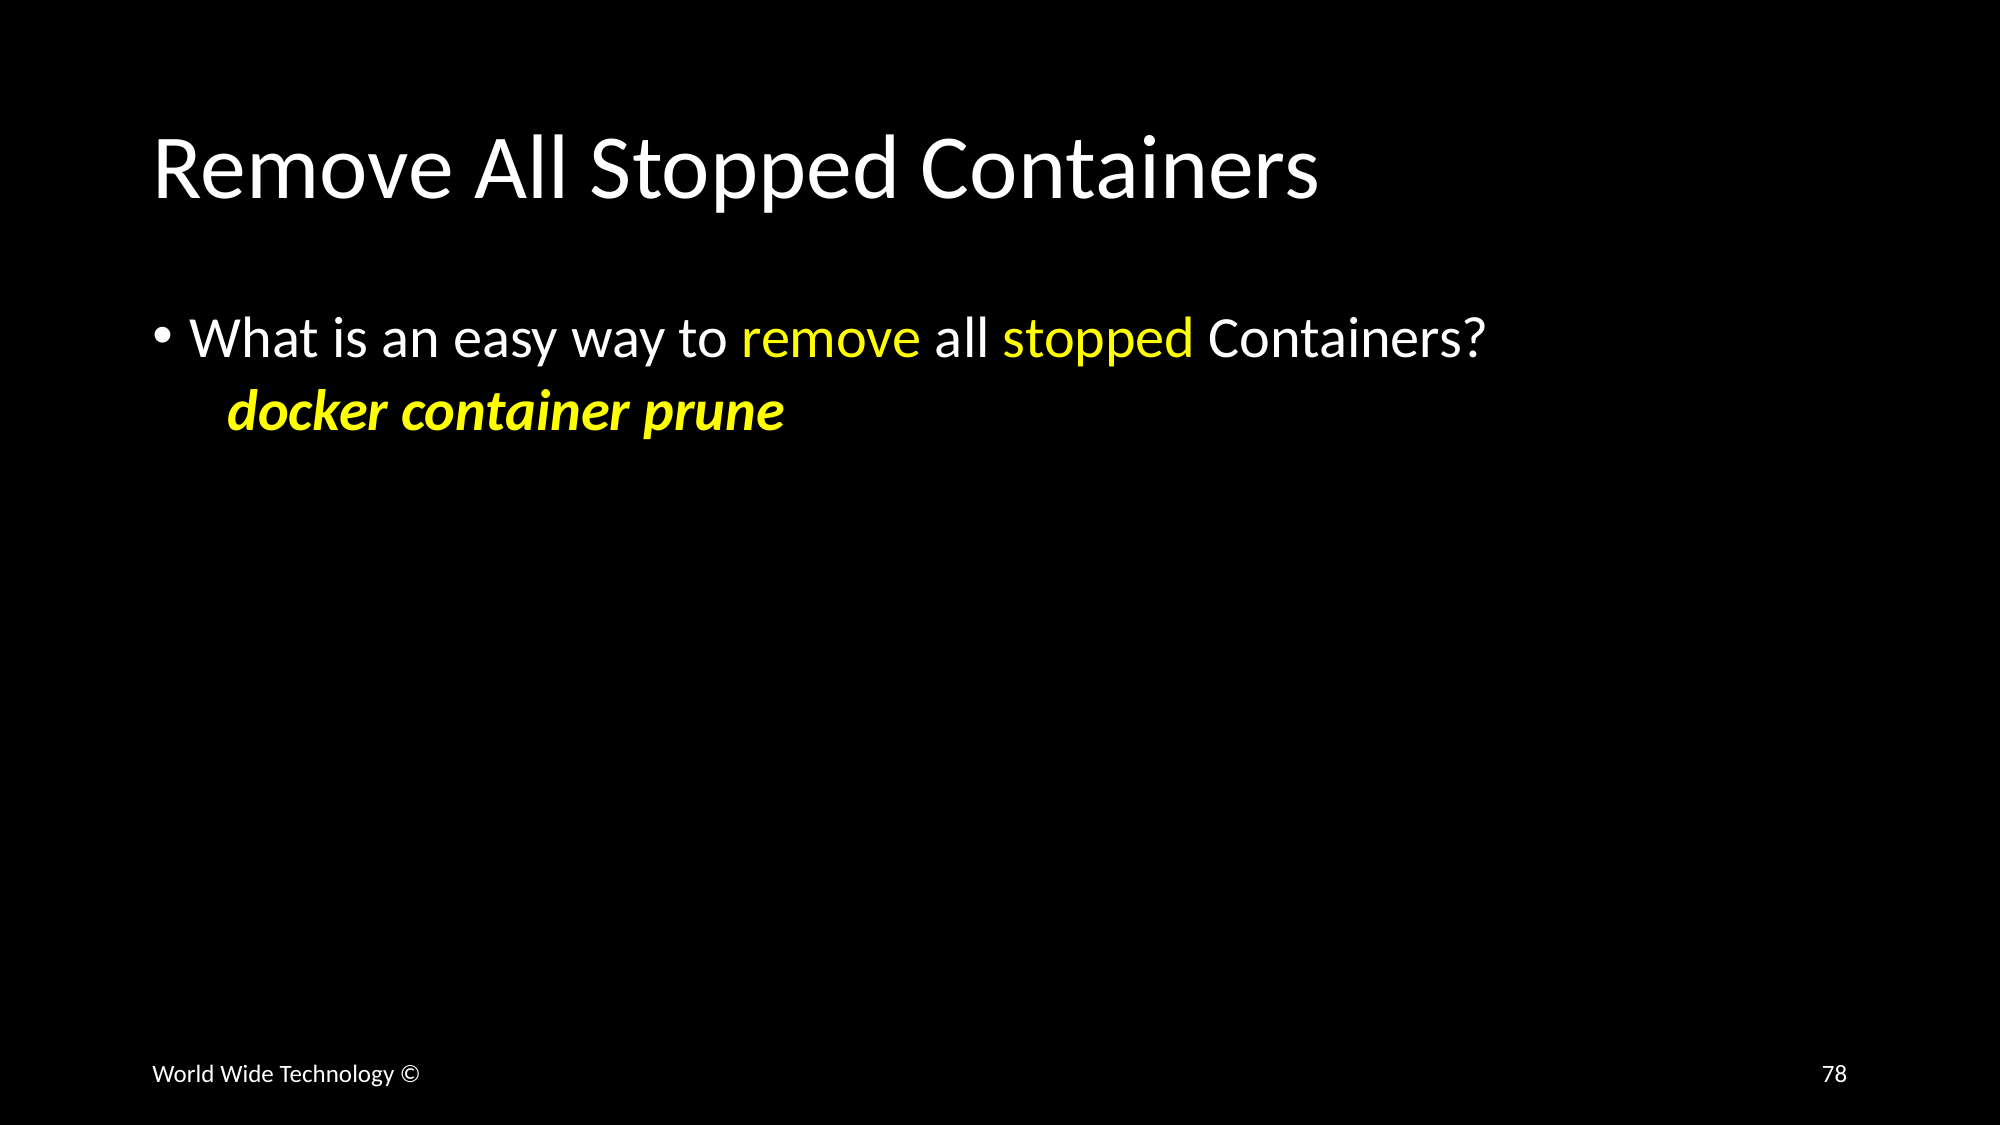

# Remove All Stopped Containers
What is an easy way to remove all stopped Containers?
docker container prune
World Wide Technology ©
78